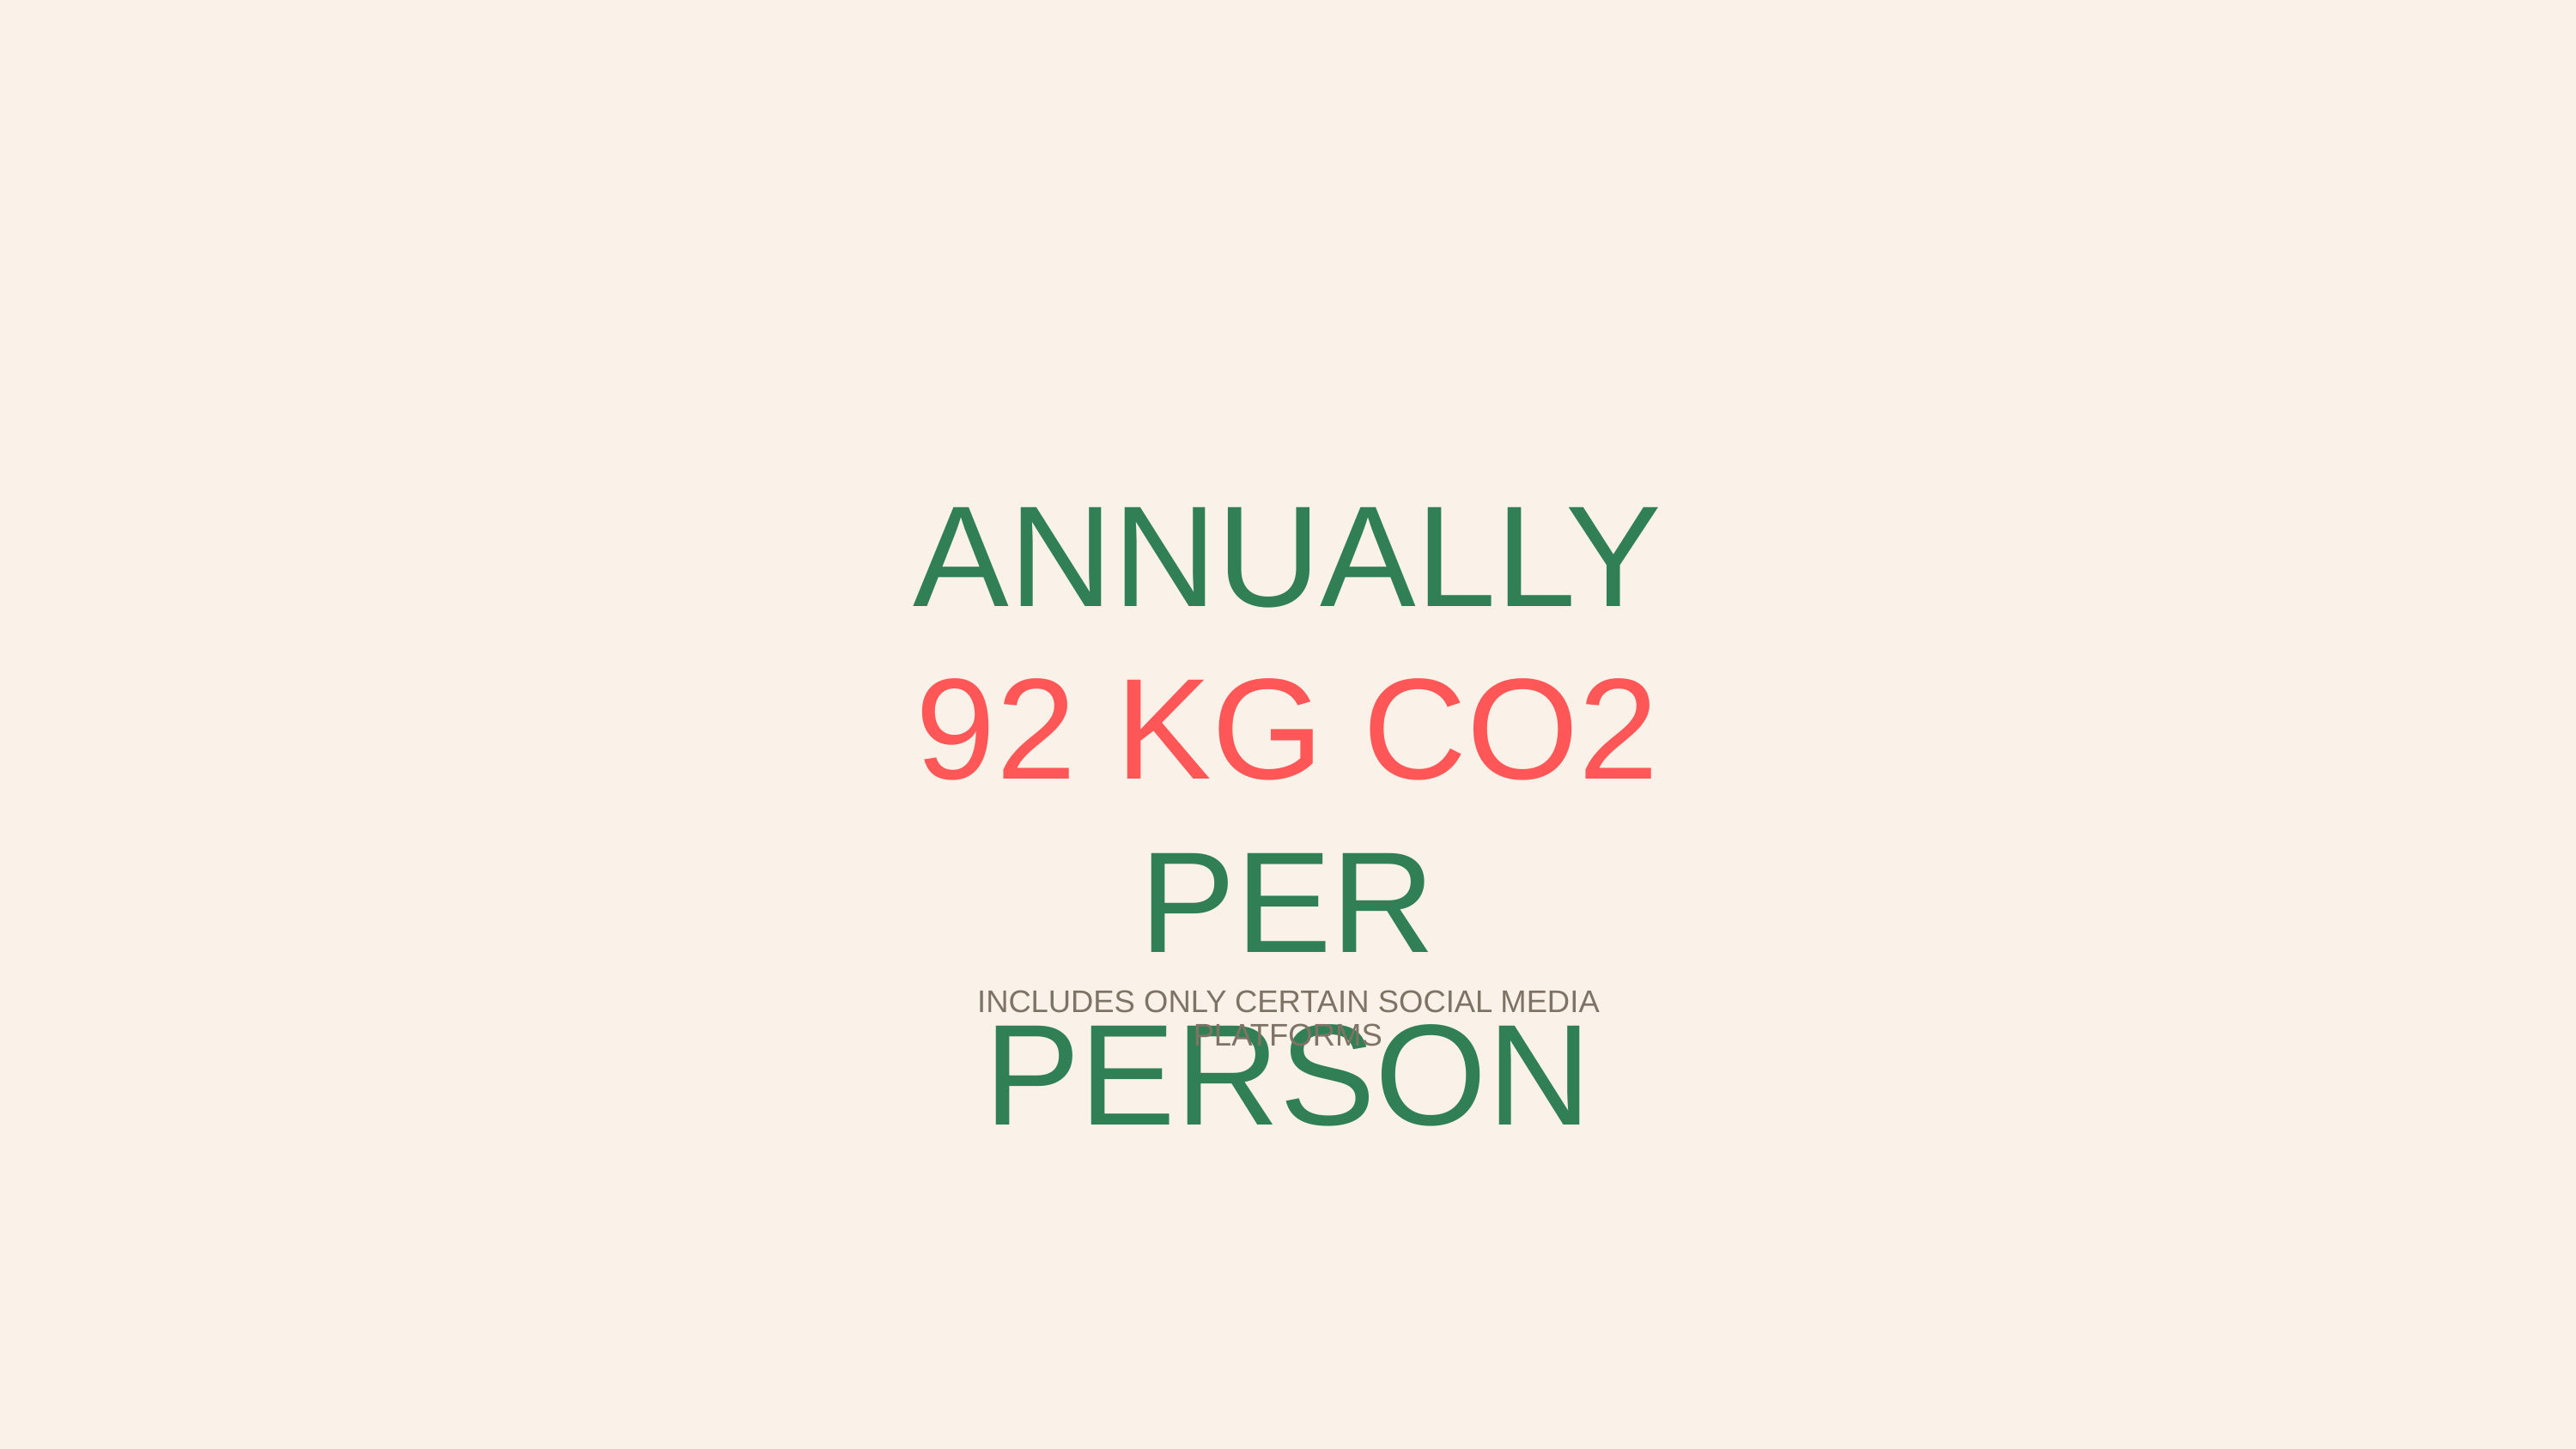

ANNUALLY
92 KG CO2
PER PERSON
INCLUDES ONLY CERTAIN SOCIAL MEDIA PLATFORMS